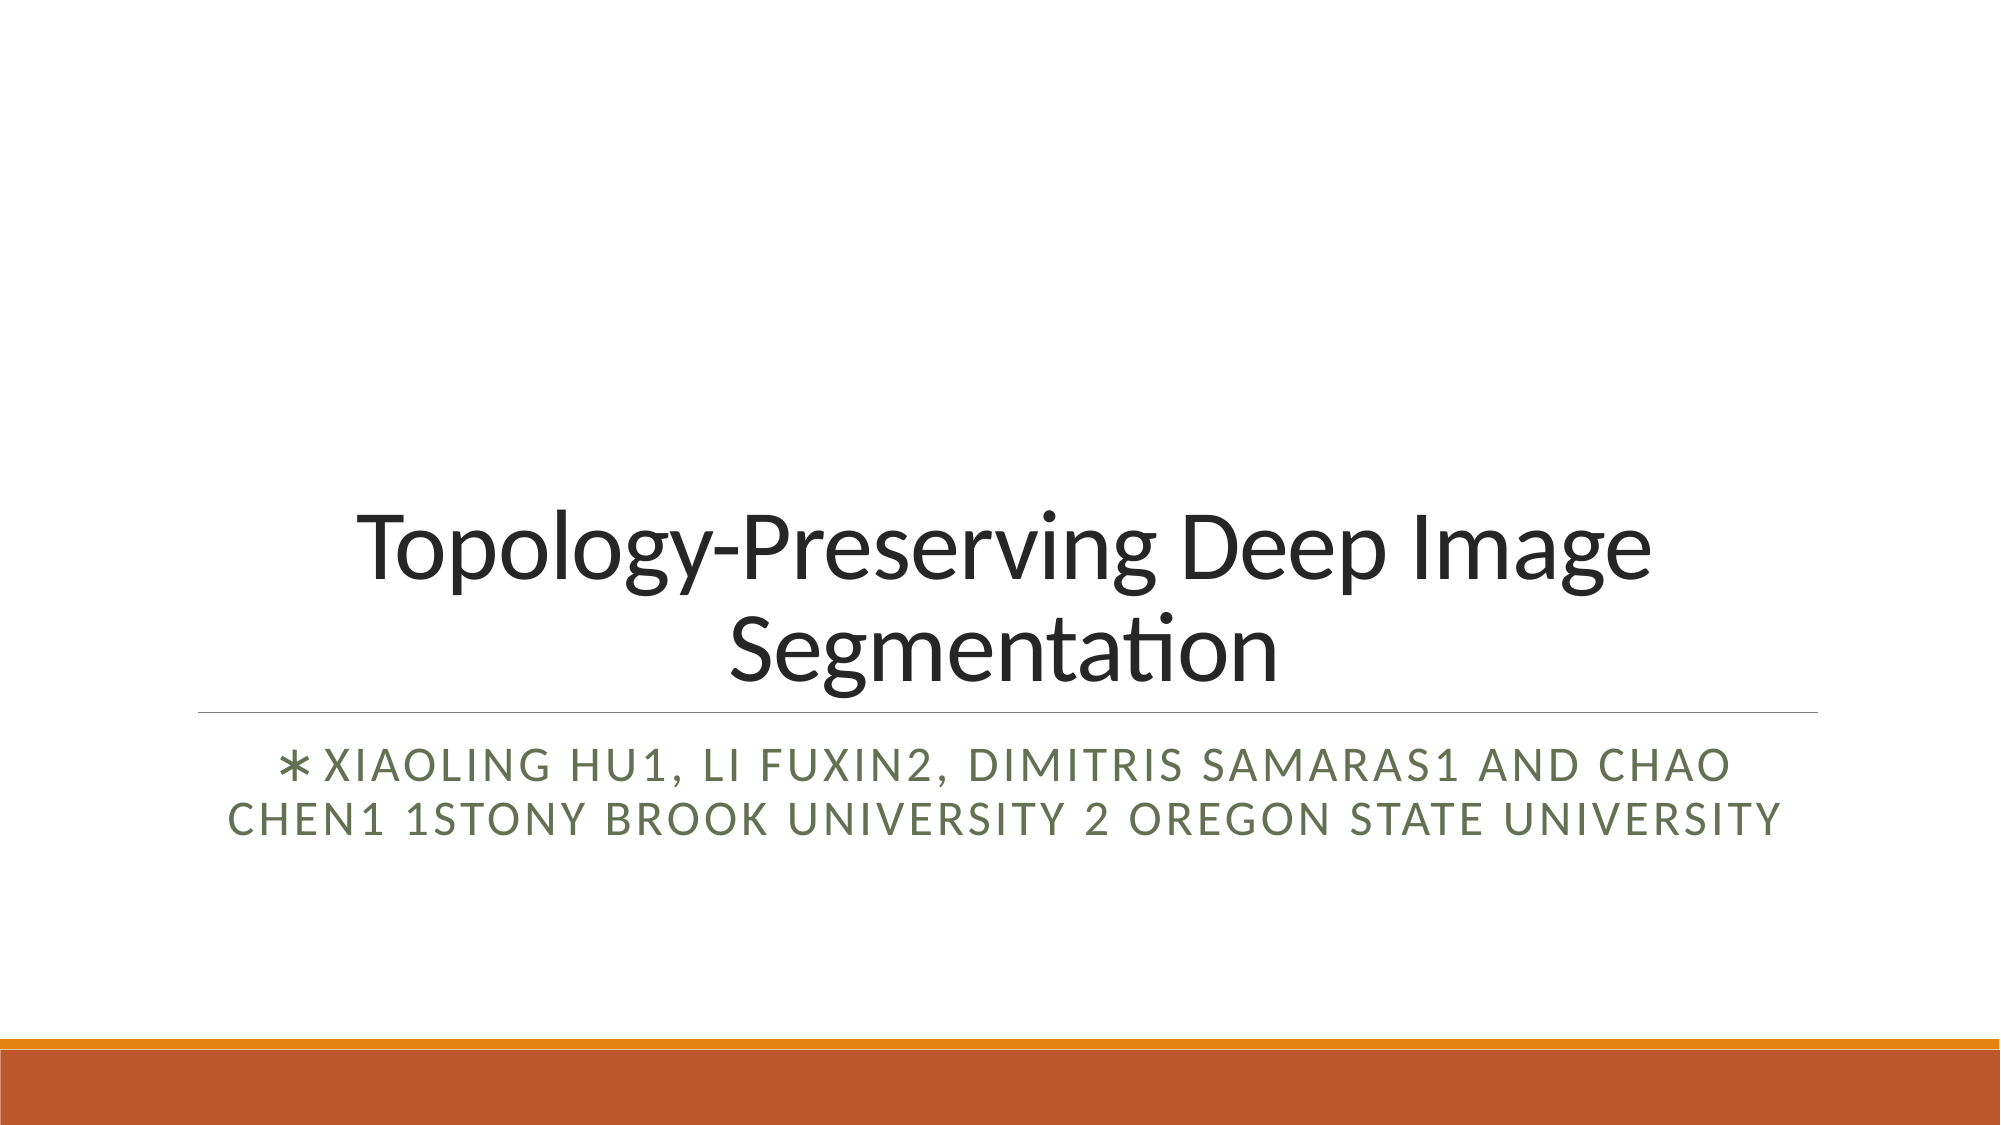

# ﻿Topology-Preserving Deep Image Segmentation
﻿∗Xiaoling Hu1, Li Fuxin2, Dimitris Samaras1 and Chao Chen1 1Stony Brook University 2 Oregon State University